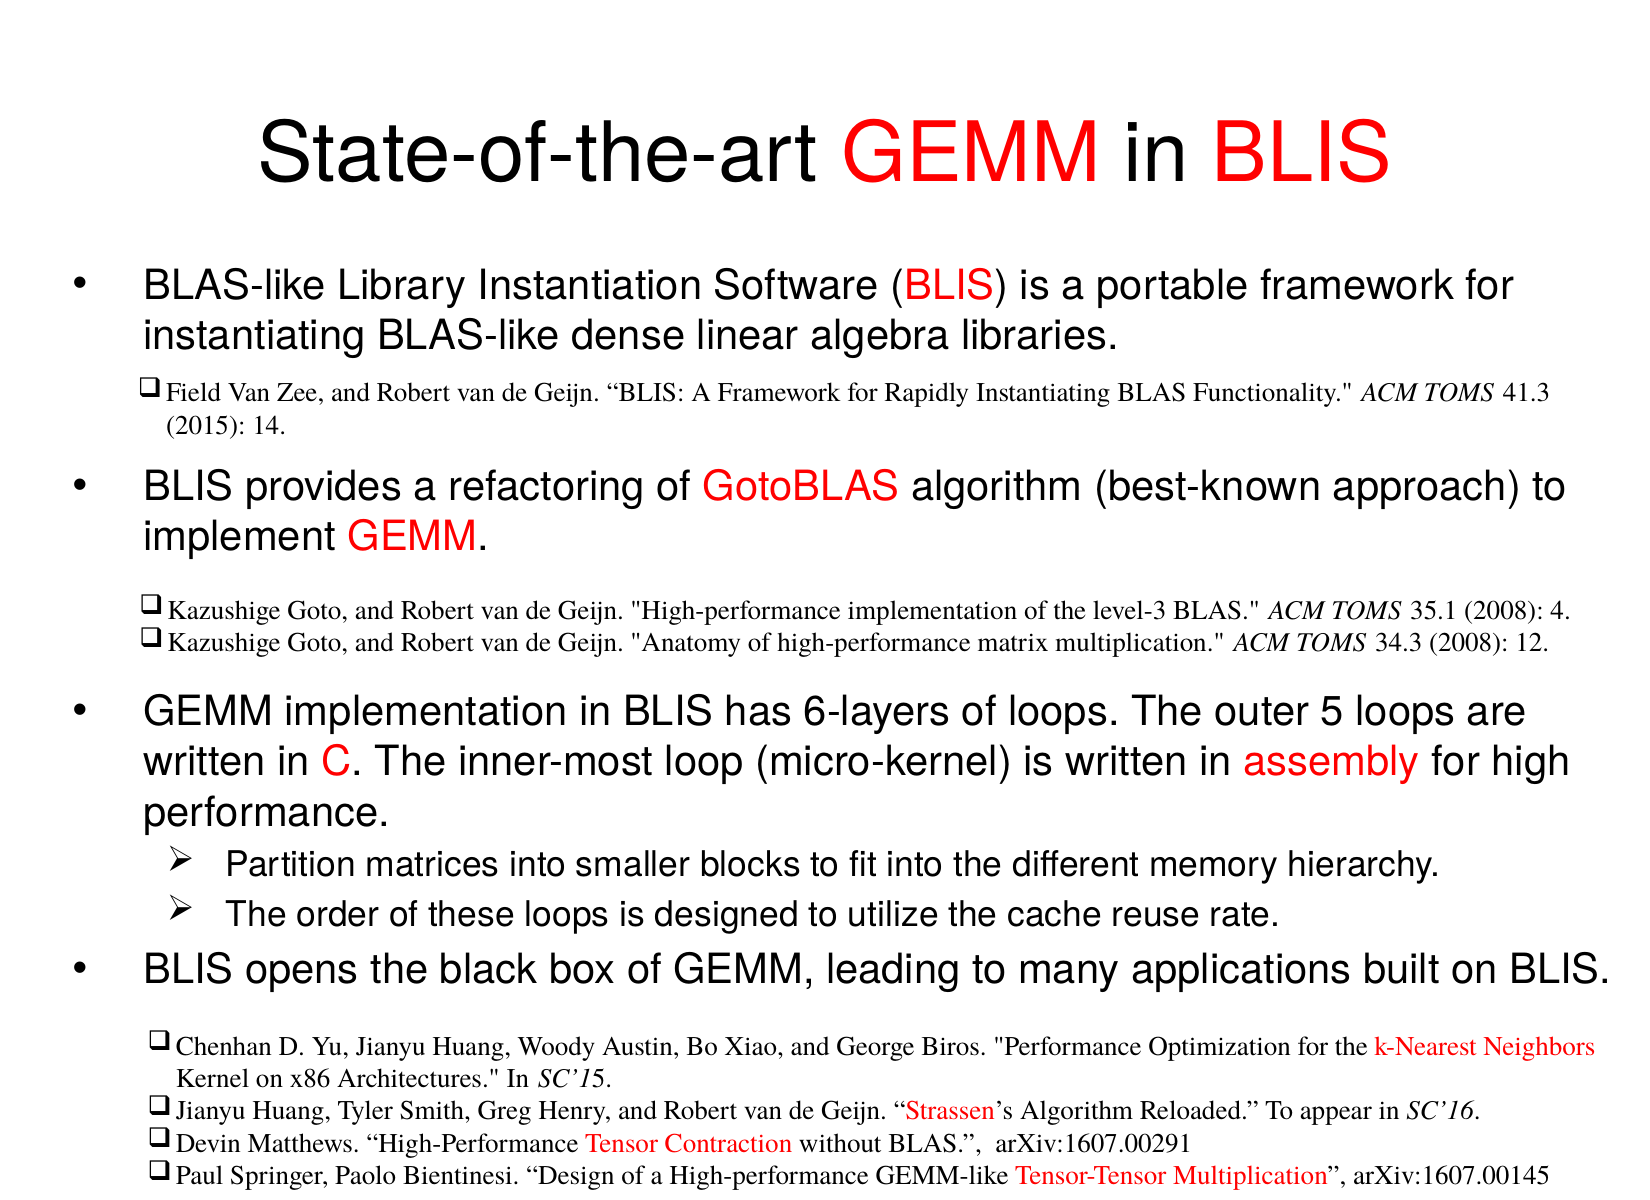

# State-of-the-art GEMM in BLIS
BLAS-like Library Instantiation Software (BLIS) is a portable framework for instantiating BLAS-like dense linear algebra libraries.

BLIS provides a refactoring of GotoBLAS algorithm (best-known approach) to implement GEMM.

GEMM implementation in BLIS has 6-layers of loops. The outer 5 loops are written in C. The inner-most loop (micro-kernel) is written in assembly for high performance.
Partition matrices into smaller blocks to fit into the different memory hierarchy.
The order of these loops is designed to utilize the cache reuse rate.
BLIS opens the black box of GEMM, leading to many applications built on BLIS.
Field Van Zee, and Robert van de Geijn. “BLIS: A Framework for Rapidly Instantiating BLAS Functionality." ACM TOMS 41.3 (2015): 14.

Kazushige Goto, and Robert van de Geijn. "High-performance implementation of the level-3 BLAS." ACM TOMS 35.1 (2008): 4.
Kazushige Goto, and Robert van de Geijn. "Anatomy of high-performance matrix multiplication." ACM TOMS 34.3 (2008): 12.

Chenhan D. Yu, Jianyu Huang, Woody Austin, Bo Xiao, and George Biros. "Performance Optimization for the k-Nearest Neighbors Kernel on x86 Architectures." In SC’15.
Jianyu Huang, Tyler Smith, Greg Henry, and Robert van de Geijn. “Strassen’s Algorithm Reloaded.” To appear in SC’16.
Devin Matthews. “High-Performance Tensor Contraction without BLAS.”,  arXiv:1607.00291
Paul Springer, Paolo Bientinesi. “Design of a High-performance GEMM-like Tensor-Tensor Multiplication”, arXiv:1607.00145